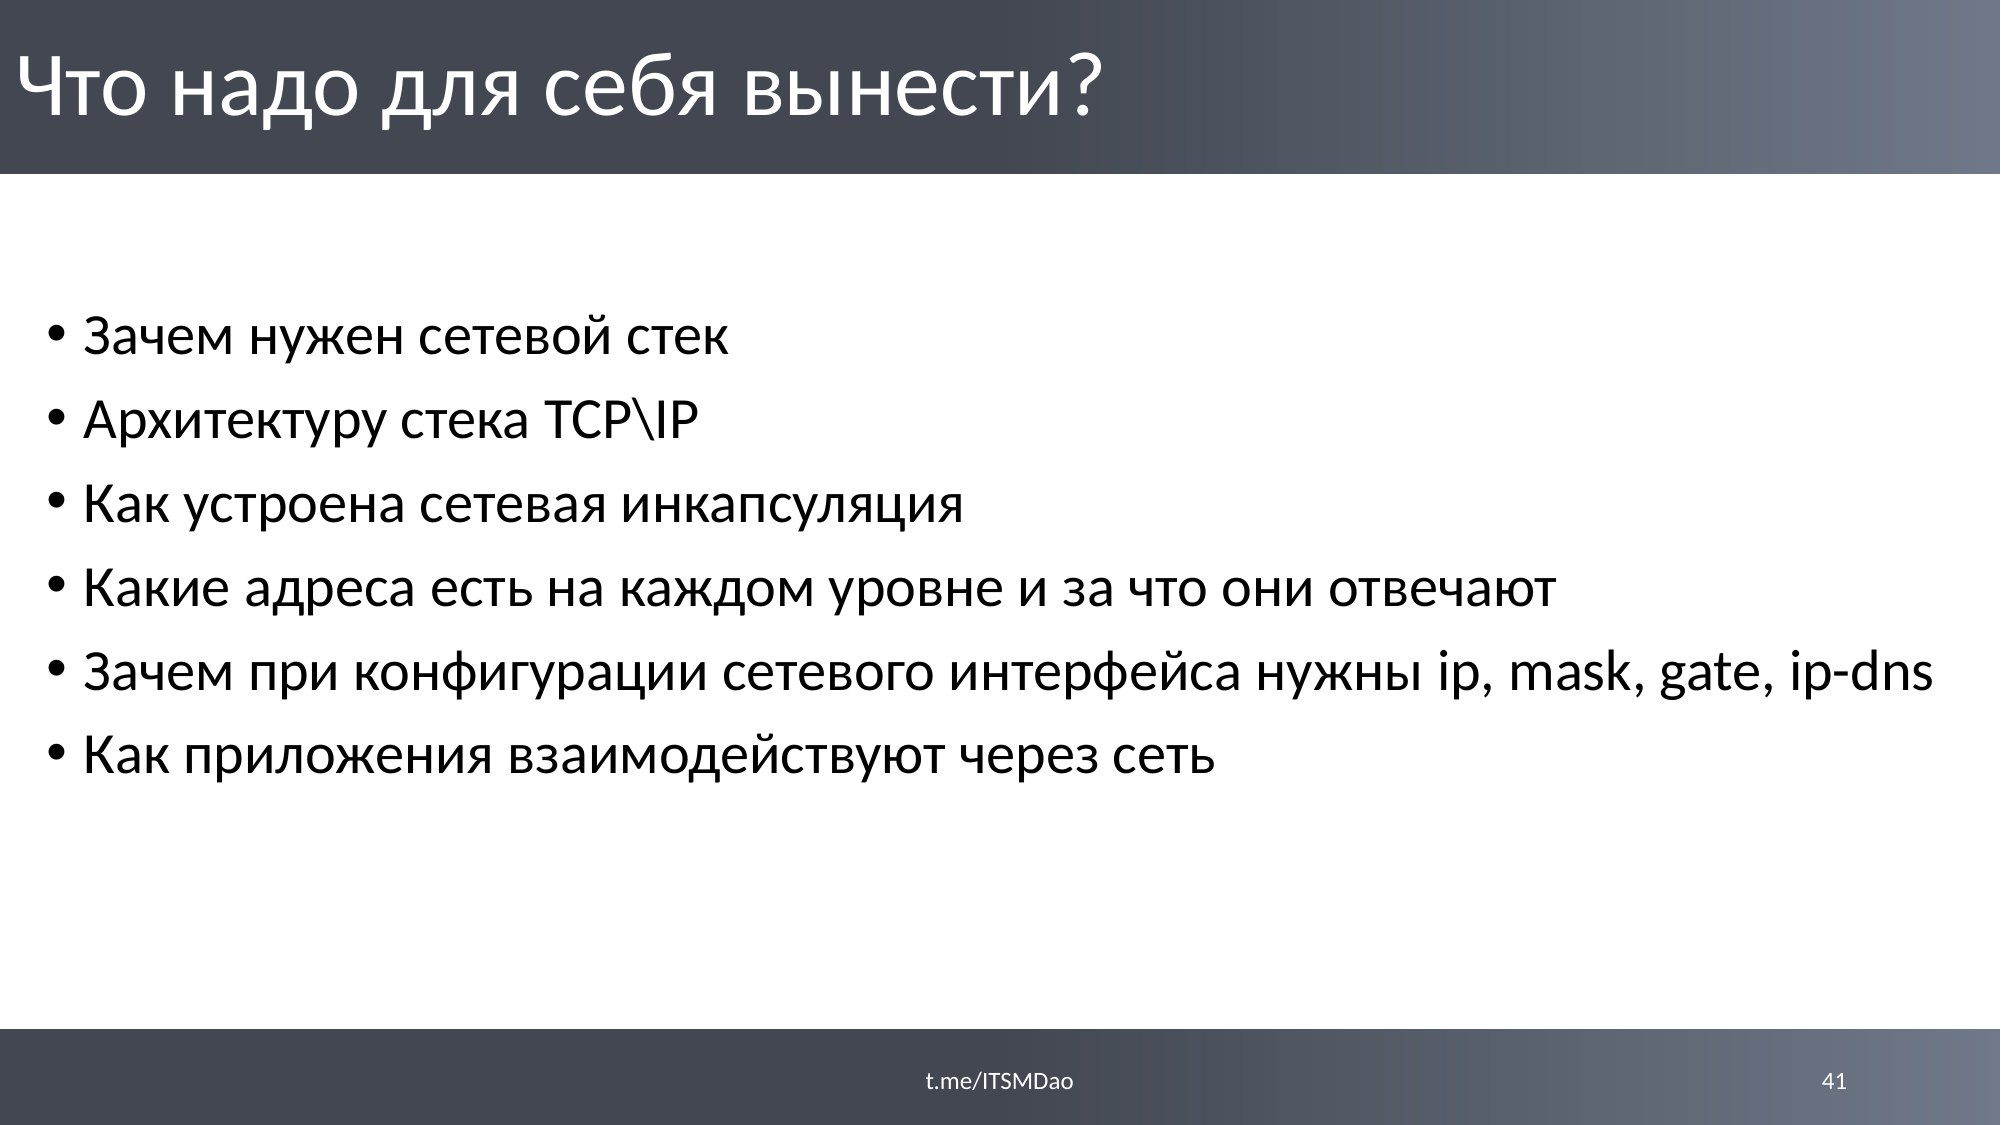

# Что надо для себя вынести?
Зачем нужен сетевой стек
Архитектуру стека TCP\IP
Как устроена сетевая инкапсуляция
Какие адреса есть на каждом уровне и за что они отвечают
Зачем при конфигурации сетевого интерфейса нужны ip, mask, gate, ip-dns
Как приложения взаимодействуют через сеть

t.me/ITSMDao
41